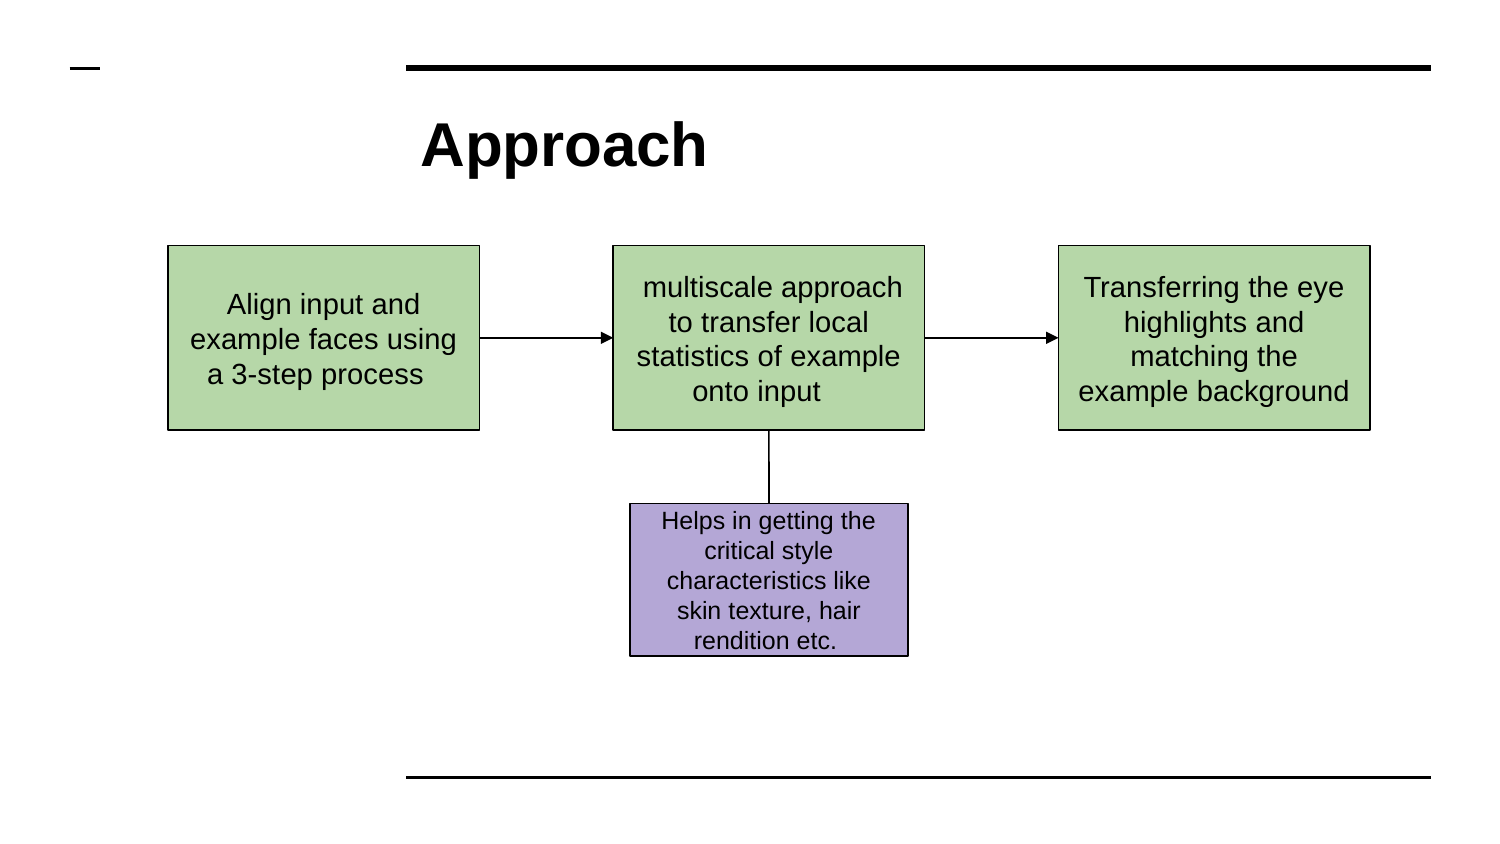

# Approach
Align input and example faces using a 3-step process
 multiscale approach to transfer local statistics of example onto input
Transferring the eye highlights and matching the example background
Helps in getting the critical style characteristics like skin texture, hair rendition etc.